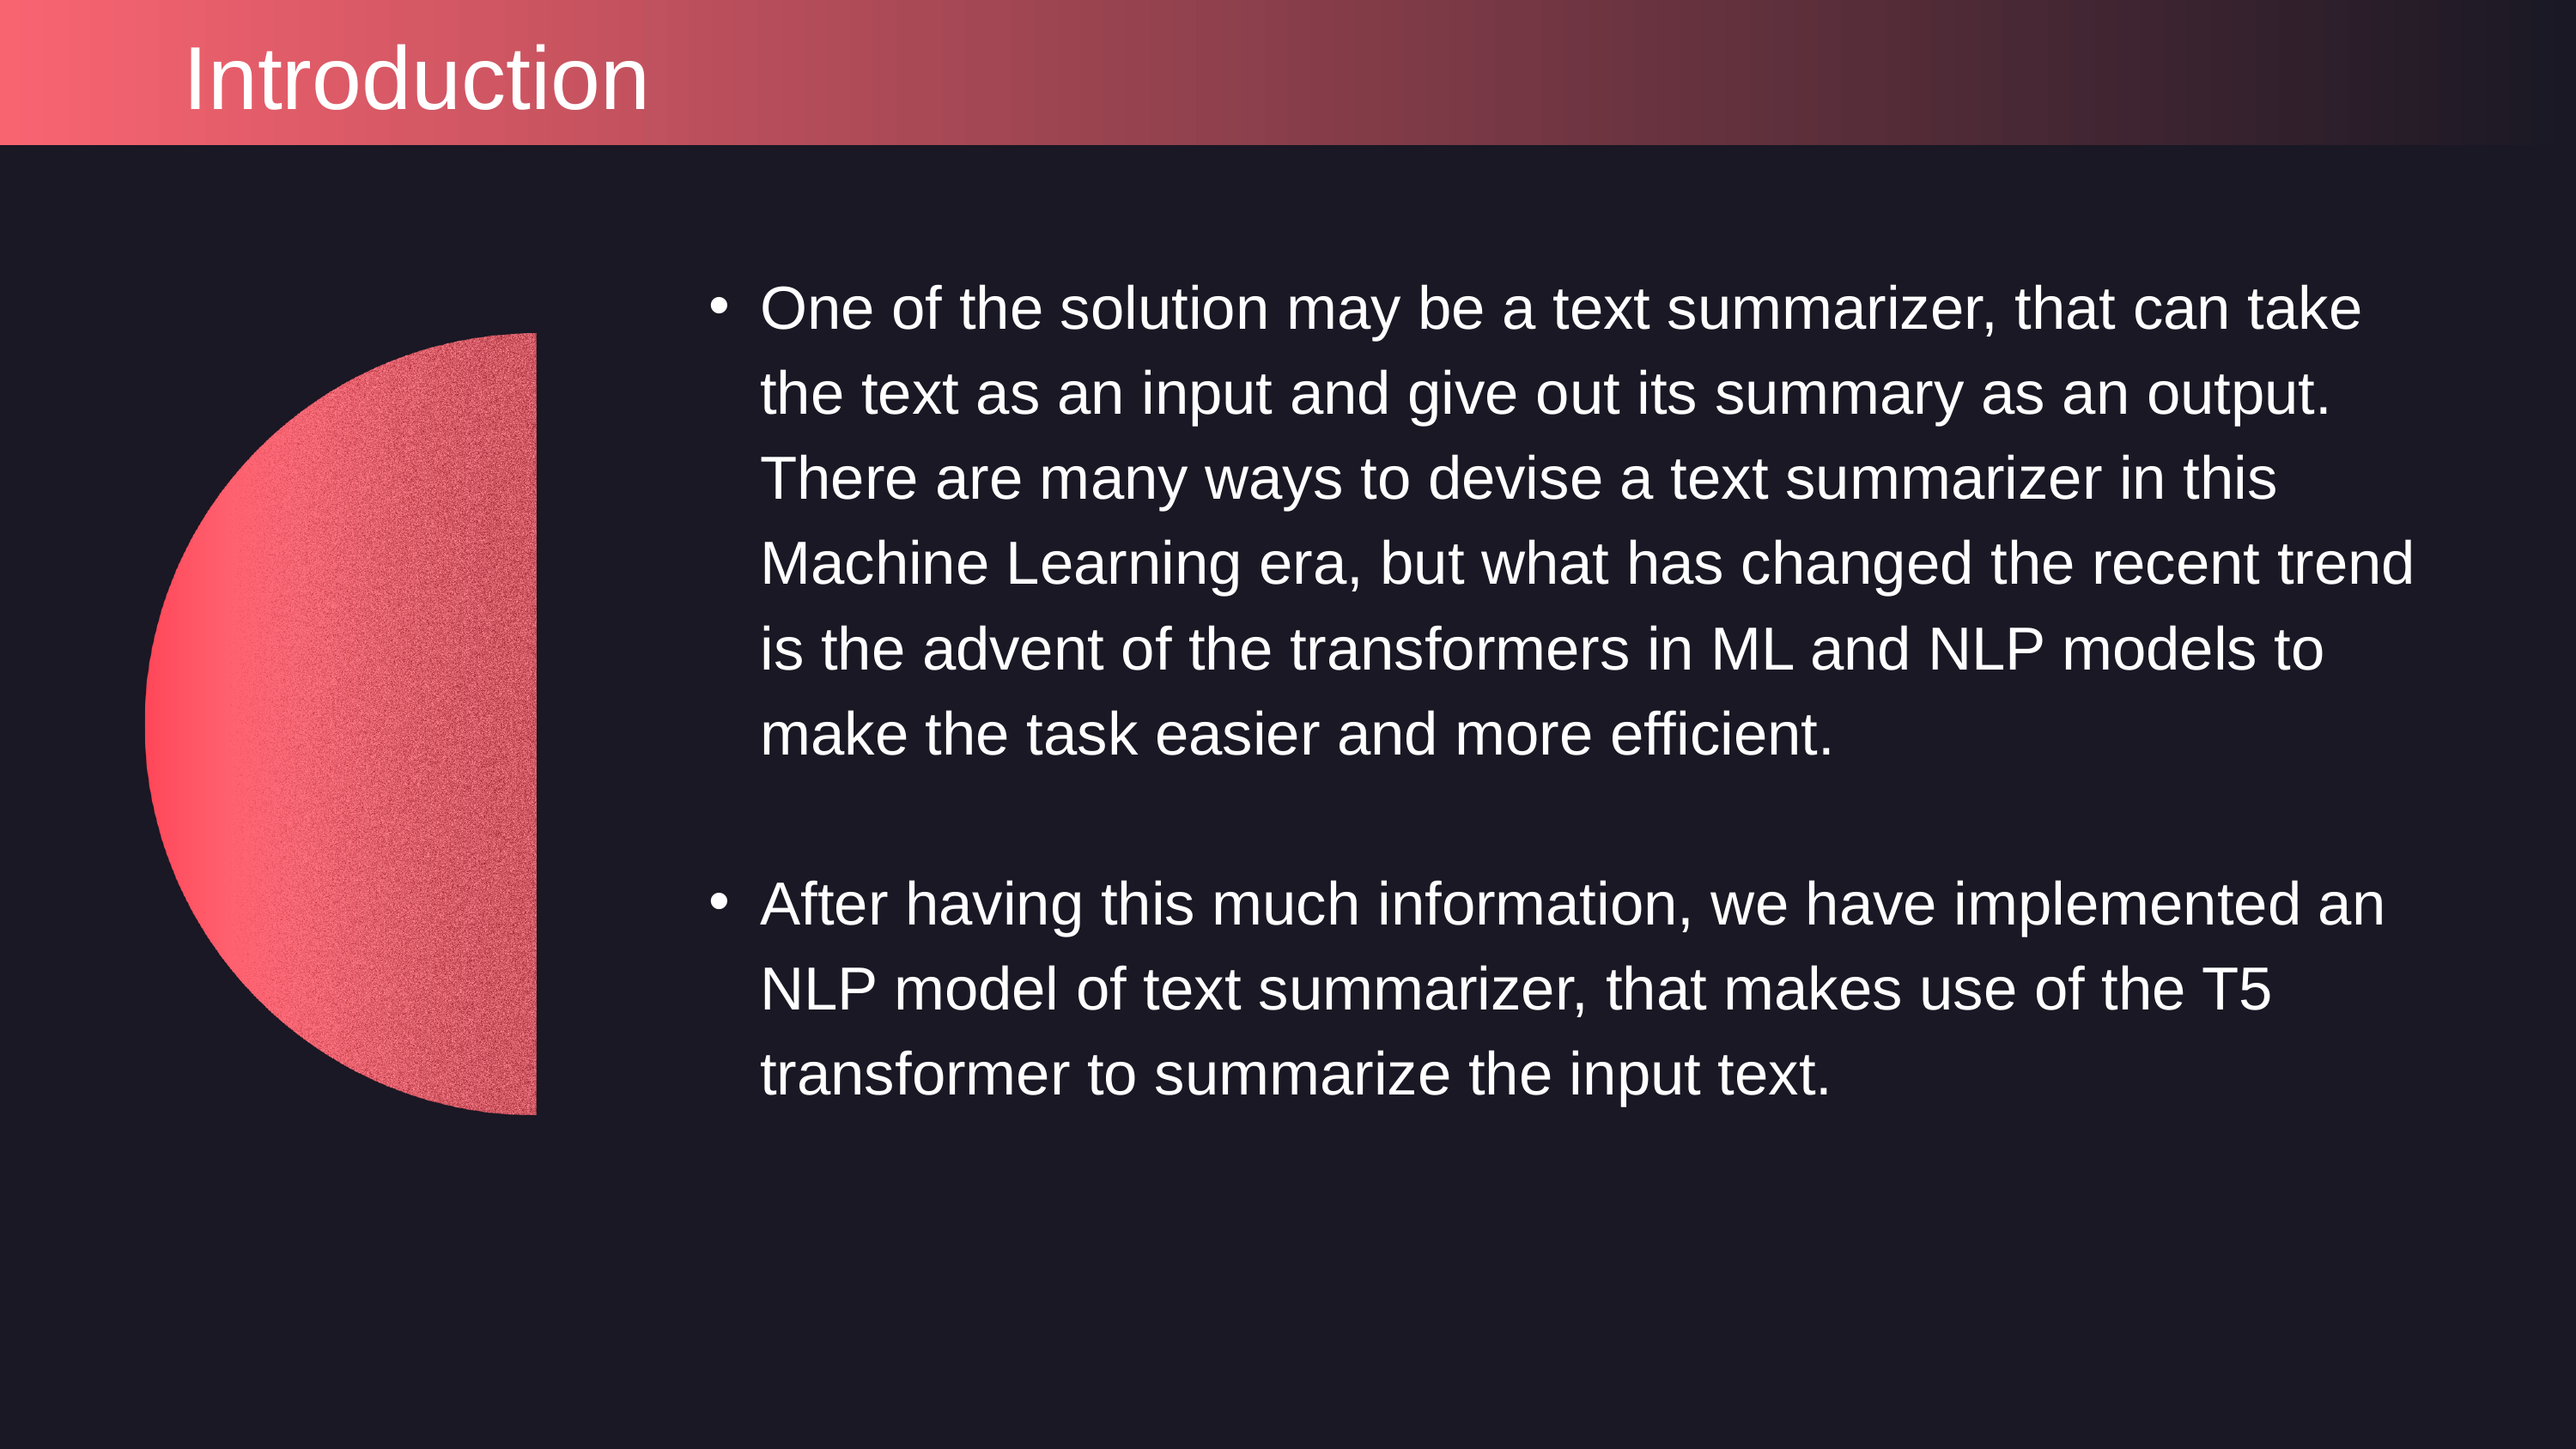

Introduction
One of the solution may be a text summarizer, that can take the text as an input and give out its summary as an output. There are many ways to devise a text summarizer in this Machine Learning era, but what has changed the recent trend is the advent of the transformers in ML and NLP models to make the task easier and more efficient.

After having this much information, we have implemented an NLP model of text summarizer, that makes use of the T5 transformer to summarize the input text.